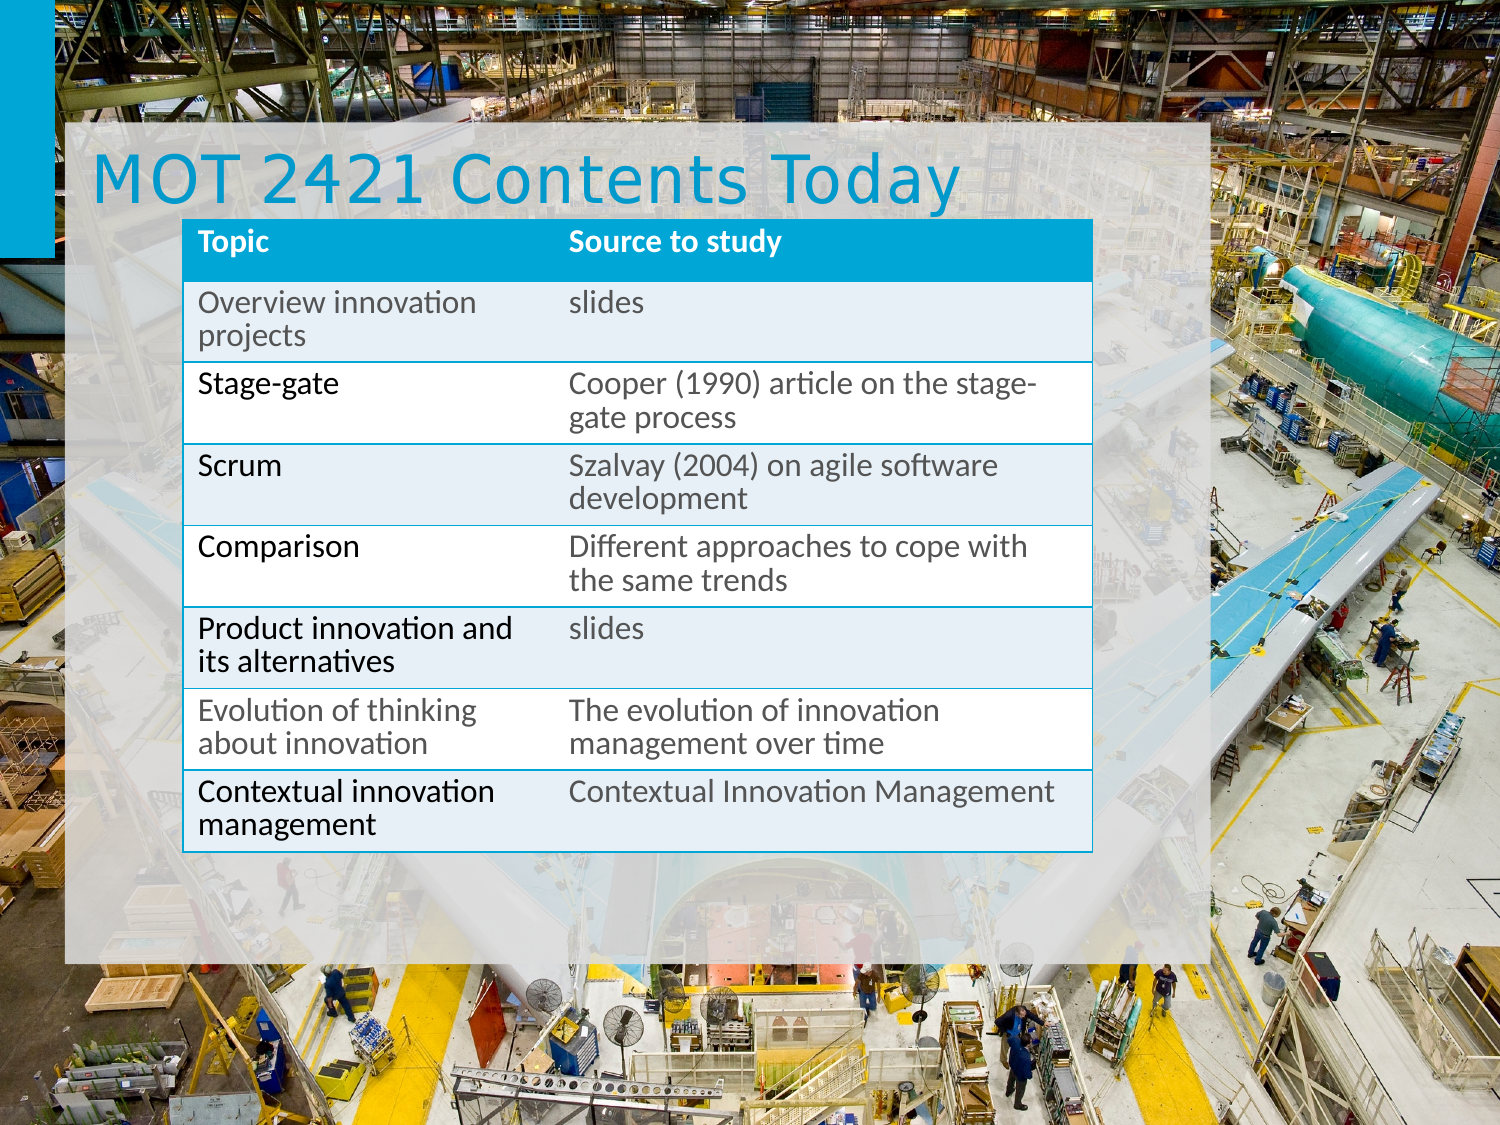

# MOT 2421 Contents Today

| Topic | Source to study |
| --- | --- |
| Overview innovation projects | slides |
| Stage-gate | Cooper (1990) article on the stage-gate process |
| Scrum | Szalvay (2004) on agile software development |
| Comparison | Different approaches to cope with the same trends |
| Product innovation and its alternatives | slides |
| Evolution of thinking about innovation | The evolution of innovation management over time |
| Contextual innovation management | Contextual Innovation Management |